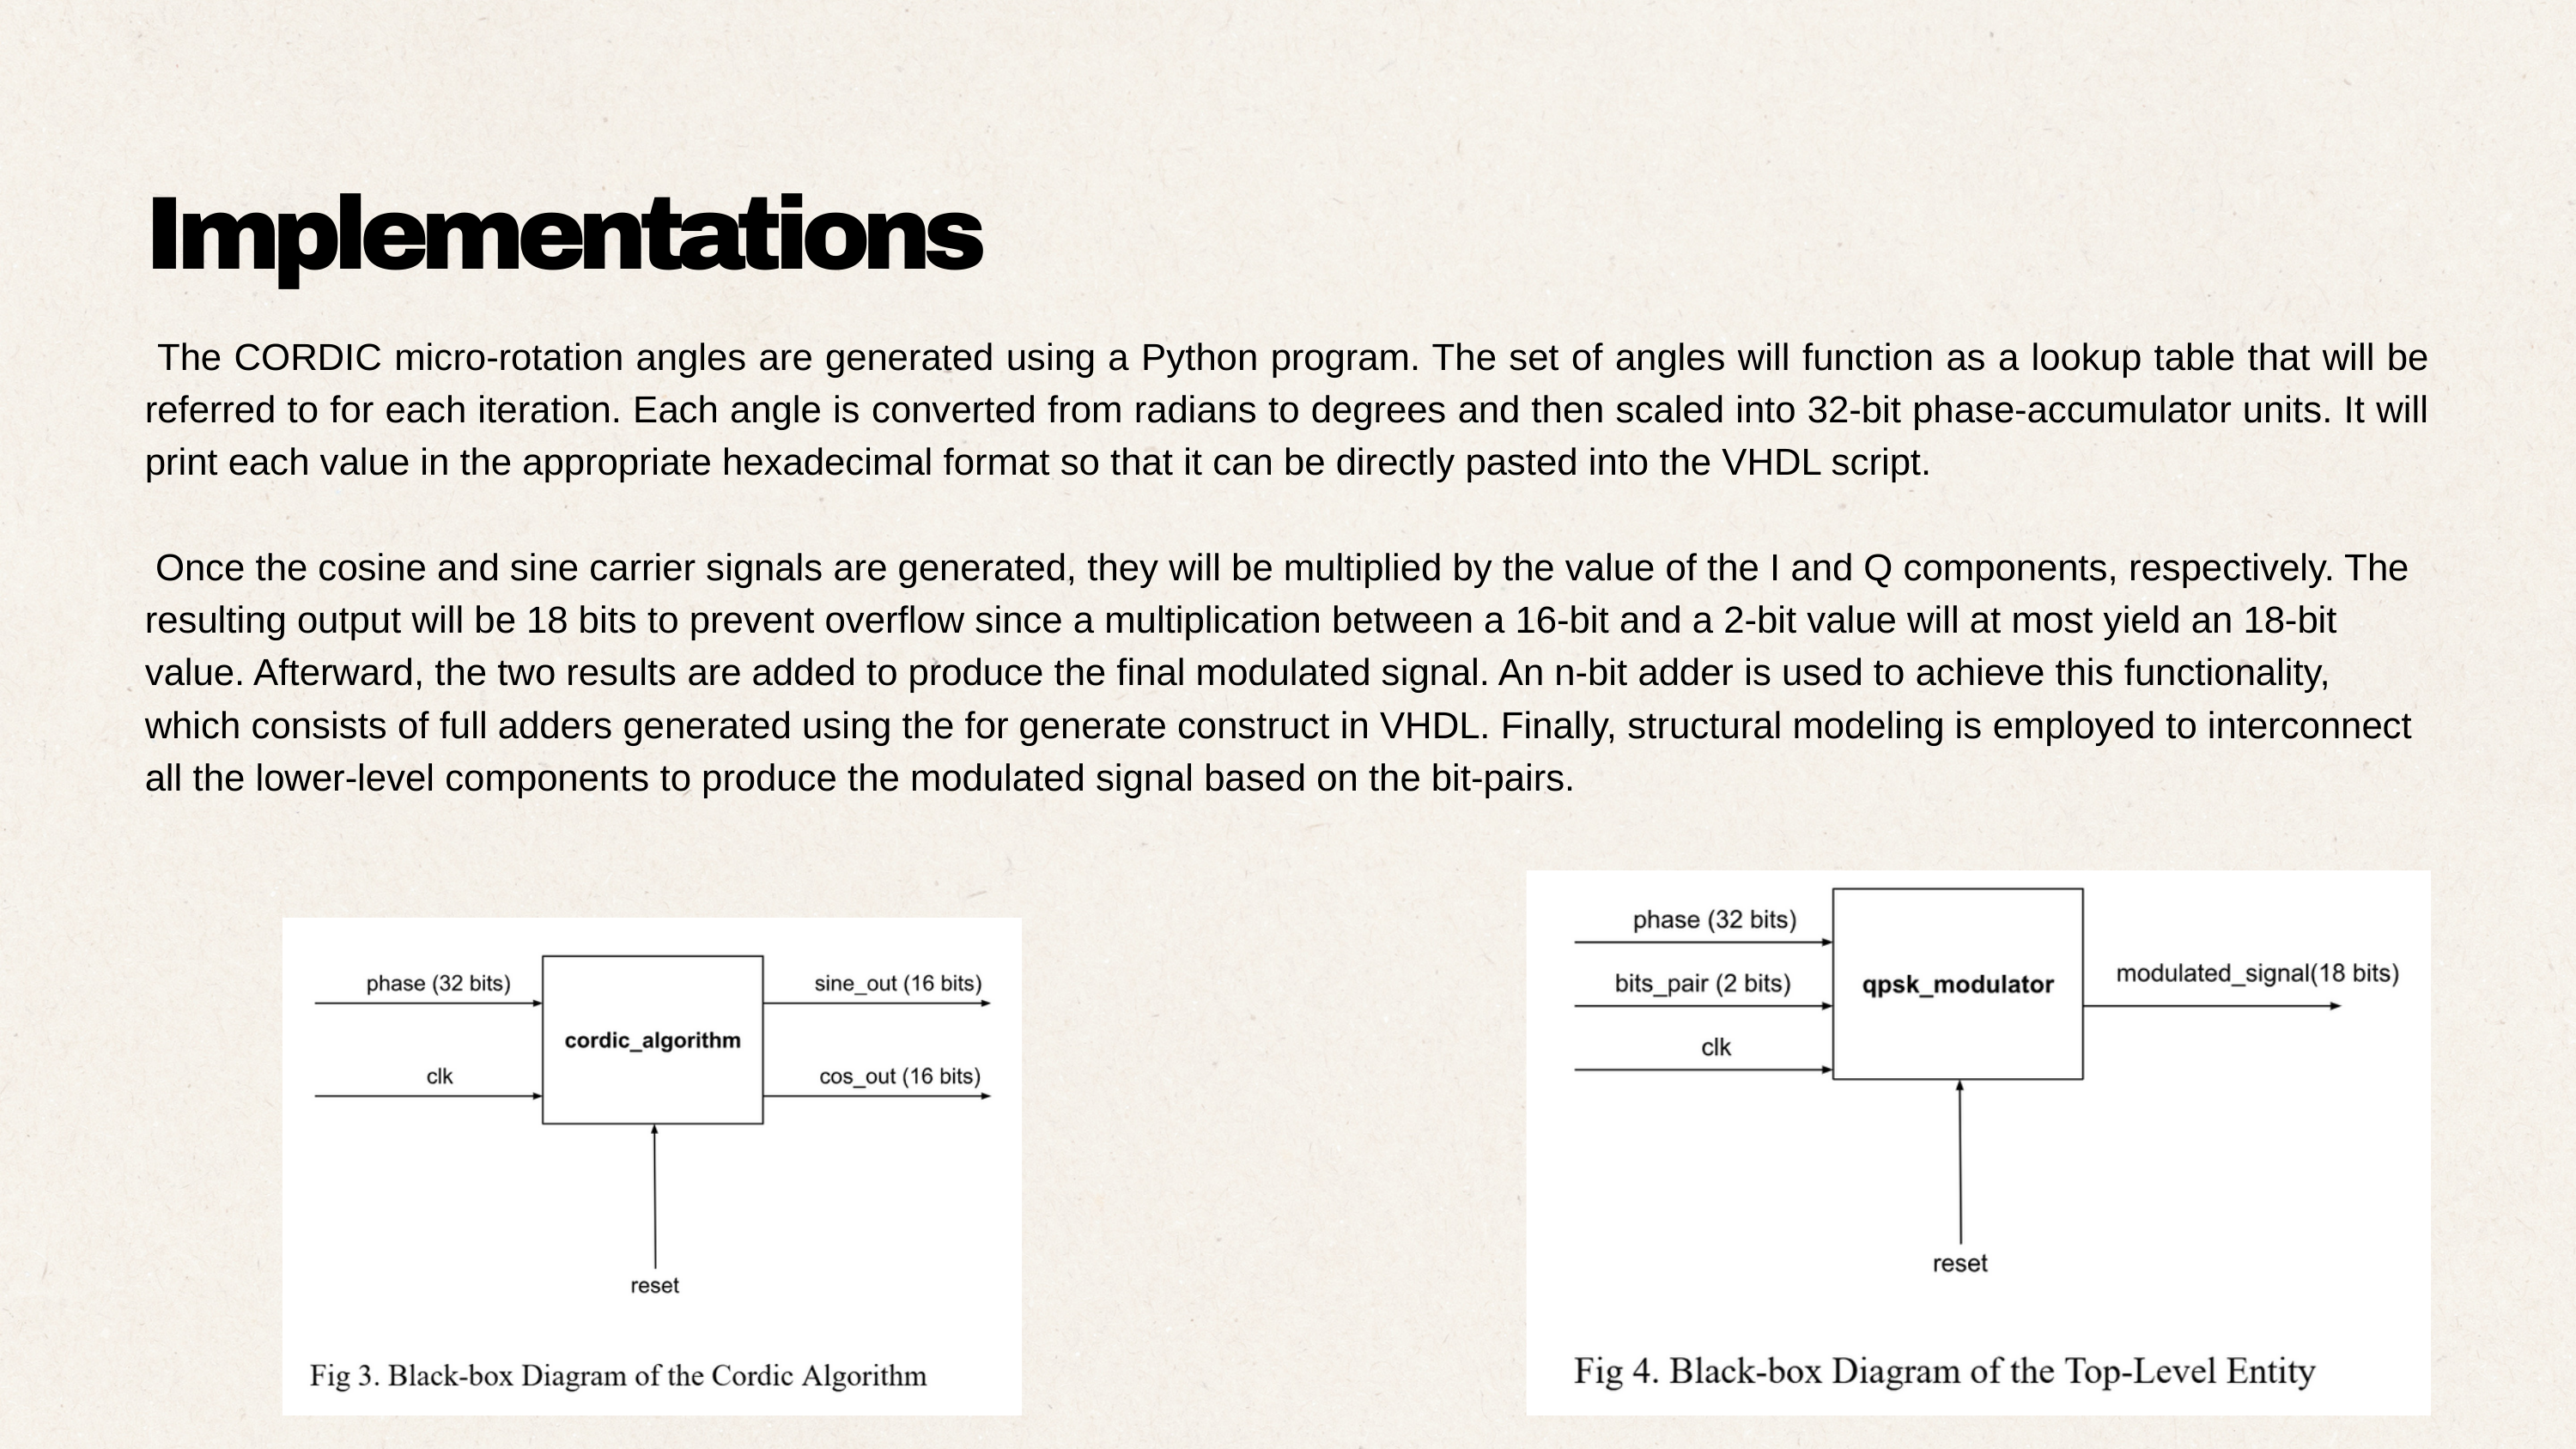

Implementations
 The CORDIC micro-rotation angles are generated using a Python program. The set of angles will function as a lookup table that will be referred to for each iteration. Each angle is converted from radians to degrees and then scaled into 32-bit phase-accumulator units. It will print each value in the appropriate hexadecimal format so that it can be directly pasted into the VHDL script.

 Once the cosine and sine carrier signals are generated, they will be multiplied by the value of the I and Q components, respectively. The resulting output will be 18 bits to prevent overflow since a multiplication between a 16-bit and a 2-bit value will at most yield an 18-bit value. Afterward, the two results are added to produce the final modulated signal. An n-bit adder is used to achieve this functionality, which consists of full adders generated using the for generate construct in VHDL. Finally, structural modeling is employed to interconnect all the lower-level components to produce the modulated signal based on the bit-pairs.